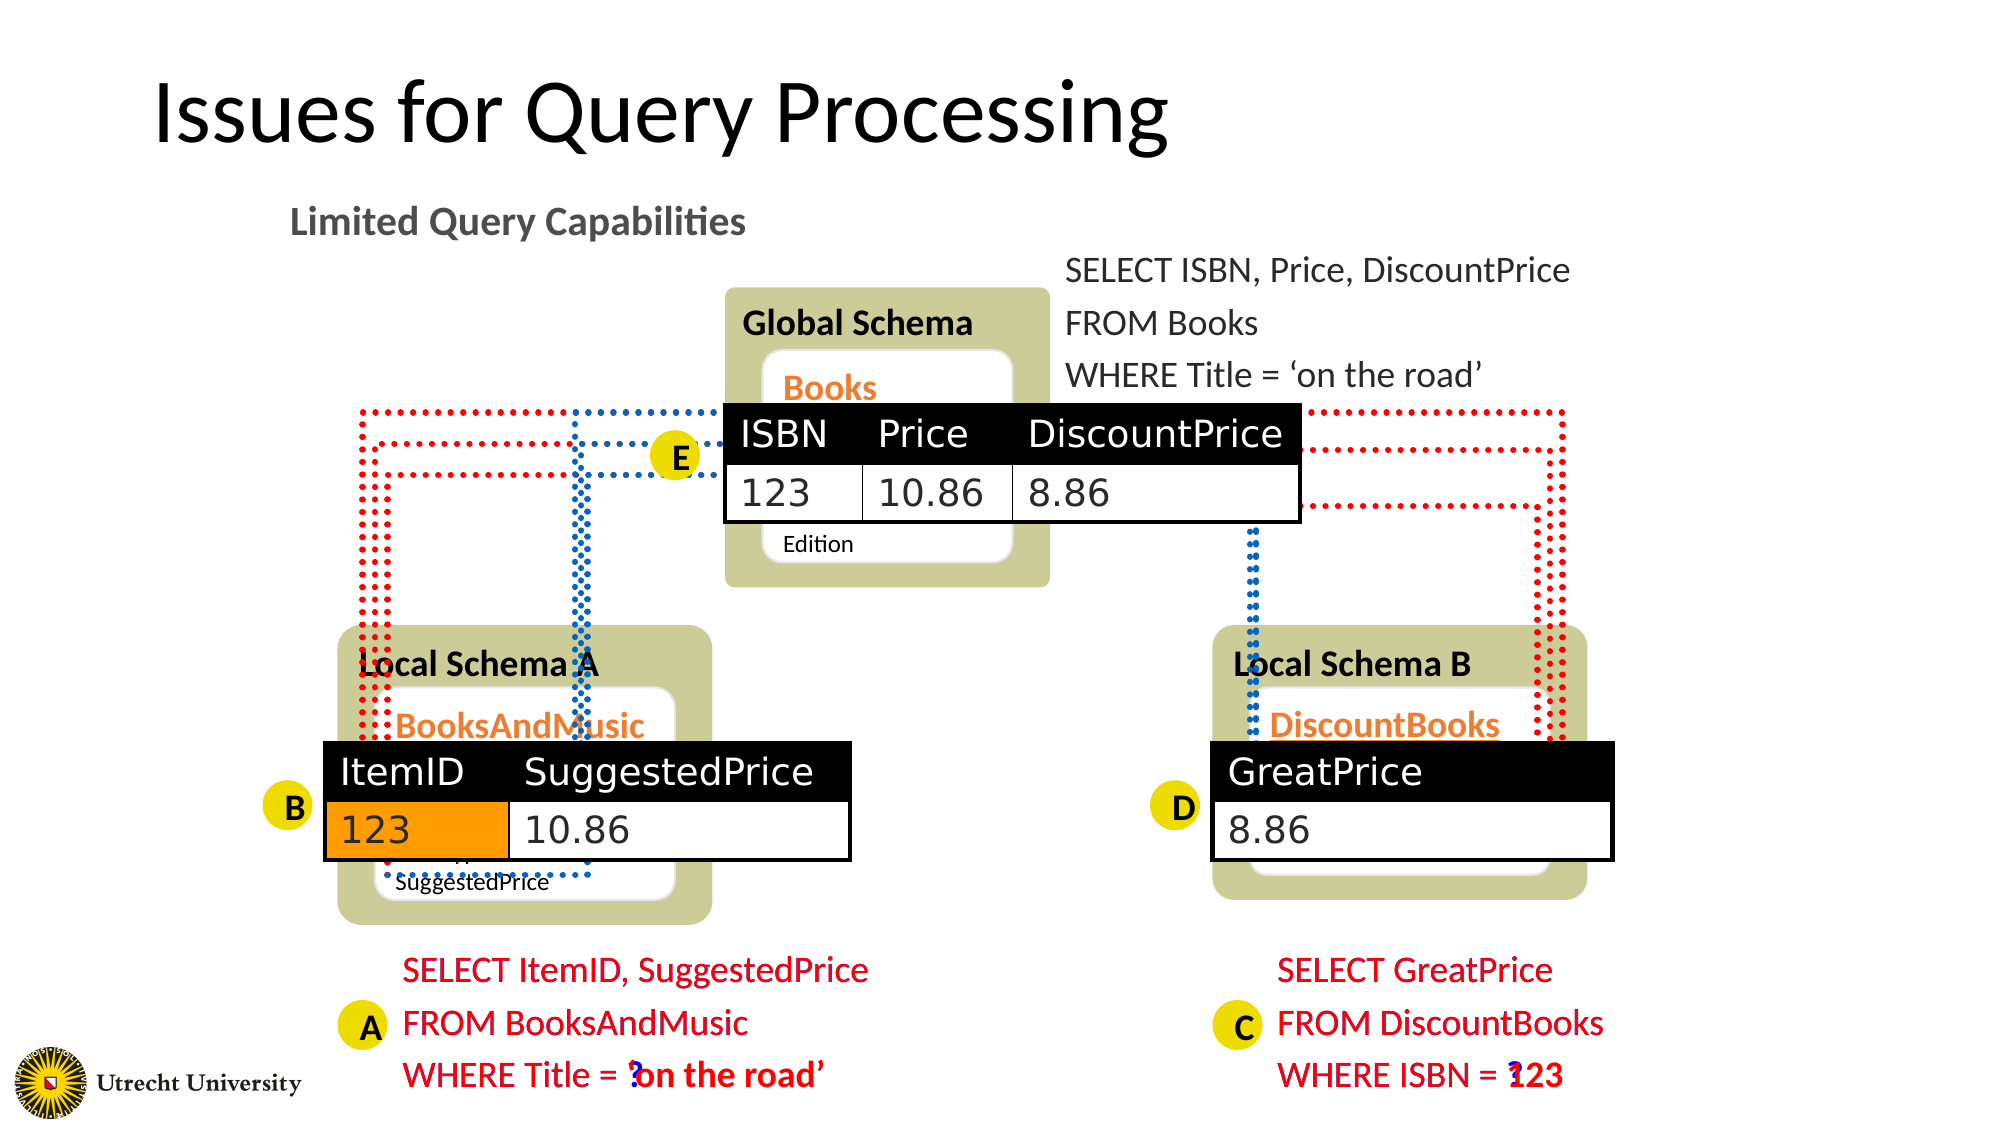

# Issues for Query Processing
Limited Query Capabilities
SELECT ISBN, Price, DiscountPrice
FROM Books
WHERE Title = ‘on the road’
Global Schema
Books
Title
ISBN
Price
DiscountPrice
Edition

| ISBN | Price | DiscountPrice |
| --- | --- | --- |
| 123 | 10.86 | 8.86 |

E

Local Schema A
Local Schema B
BooksAndMusic
Title
Author
ItemID
ItemType
SuggestedPrice
DiscountBooks
Title
Edition
ISBN
GreatPrice

| ItemID | SuggestedPrice |
| --- | --- |
| 123 | 10.86 |
| ItemID | SuggestedPrice |
| --- | --- |
| 123 | 10.86 |
| GreatPrice |
| --- |
| 8.86 |
B
D

SELECT ItemID, SuggestedPrice
FROM BooksAndMusic
WHERE Title = ‘on the road’
A
SELECT ItemID, SuggestedPrice
FROM BooksAndMusic
WHERE Title = ?
SELECT GreatPrice
FROM DiscountBooks
WHERE ISBN = ?
SELECT GreatPrice
FROM DiscountBooks
WHERE ISBN = 123
C